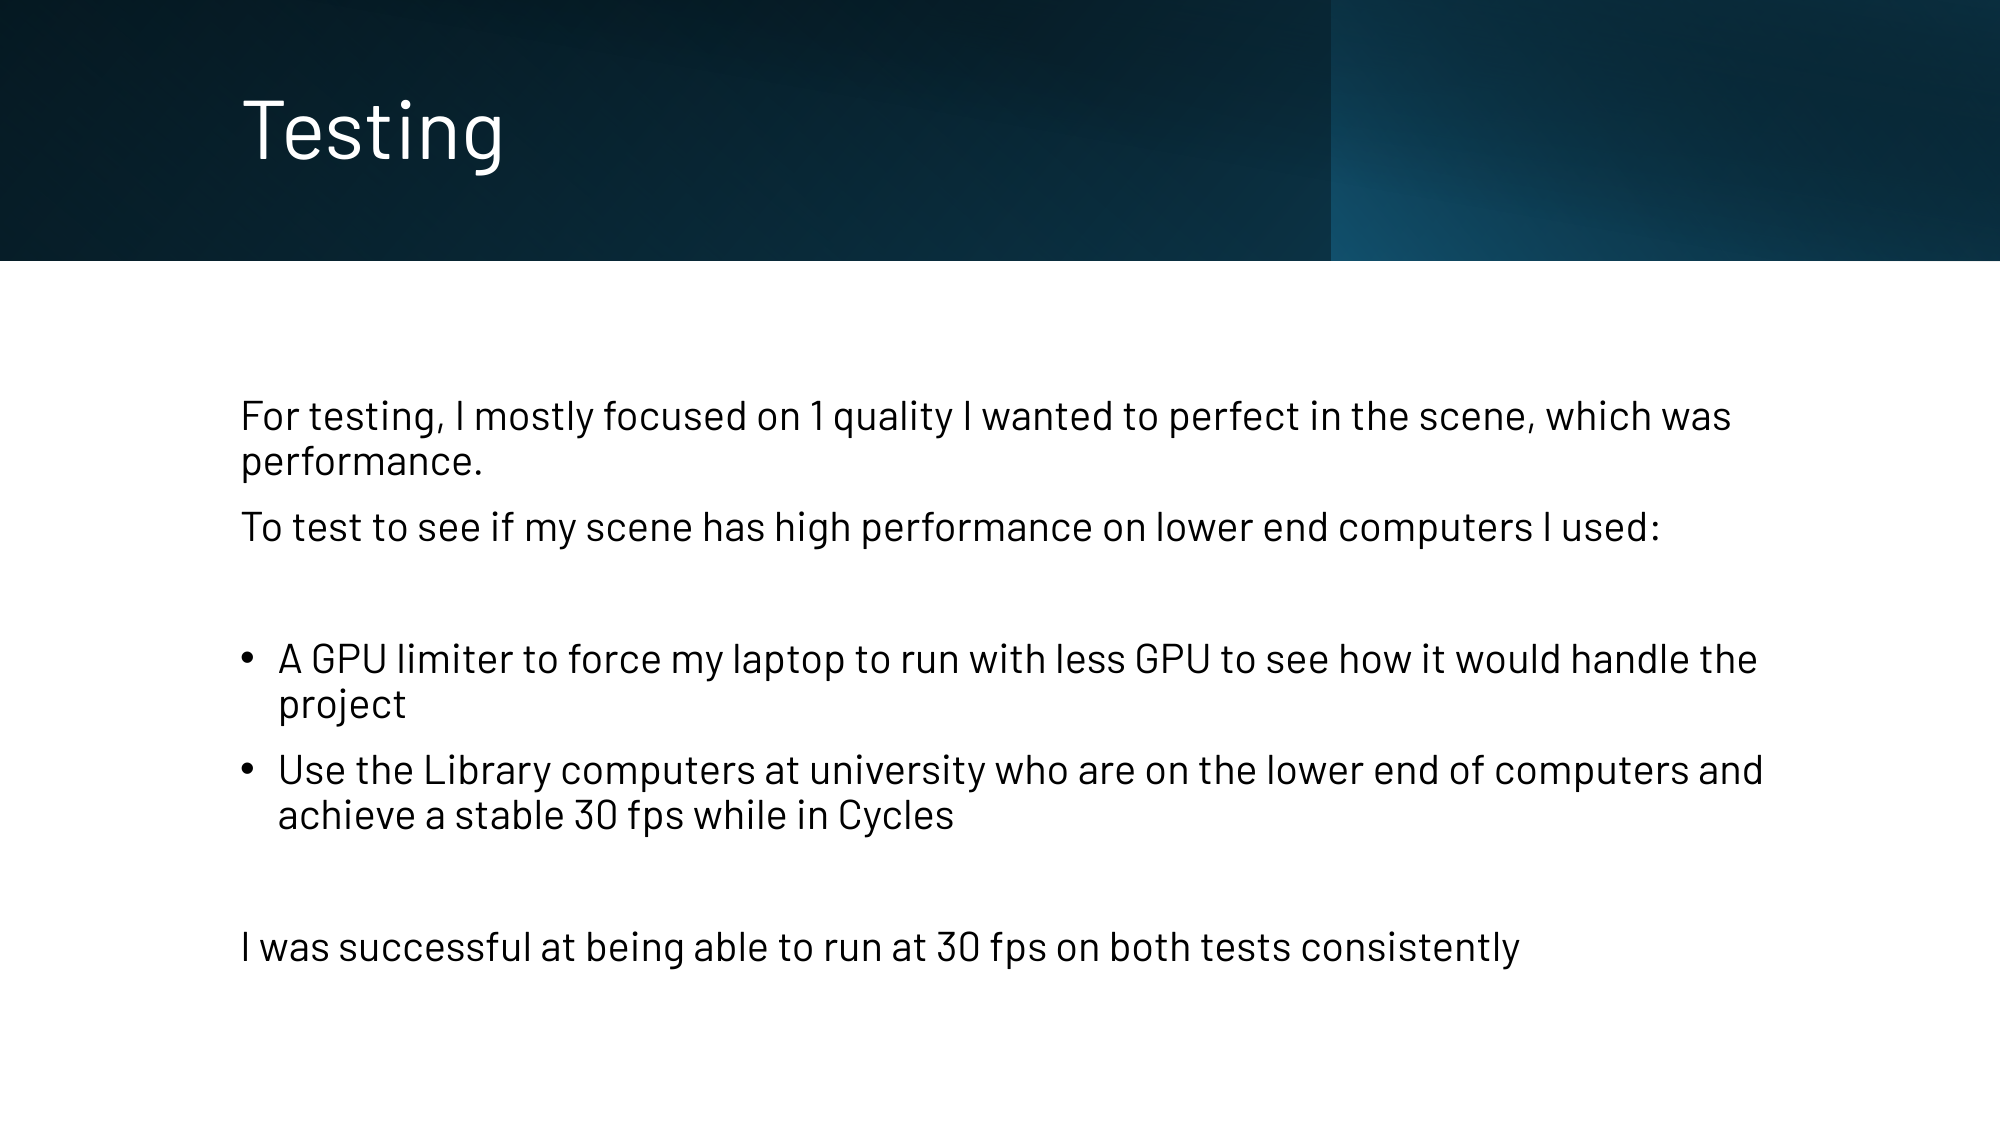

# Testing
For testing, I mostly focused on 1 quality I wanted to perfect in the scene, which was performance.
To test to see if my scene has high performance on lower end computers I used:

A GPU limiter to force my laptop to run with less GPU to see how it would handle the project
Use the Library computers at university who are on the lower end of computers and achieve a stable 30 fps while in Cycles

I was successful at being able to run at 30 fps on both tests consistently